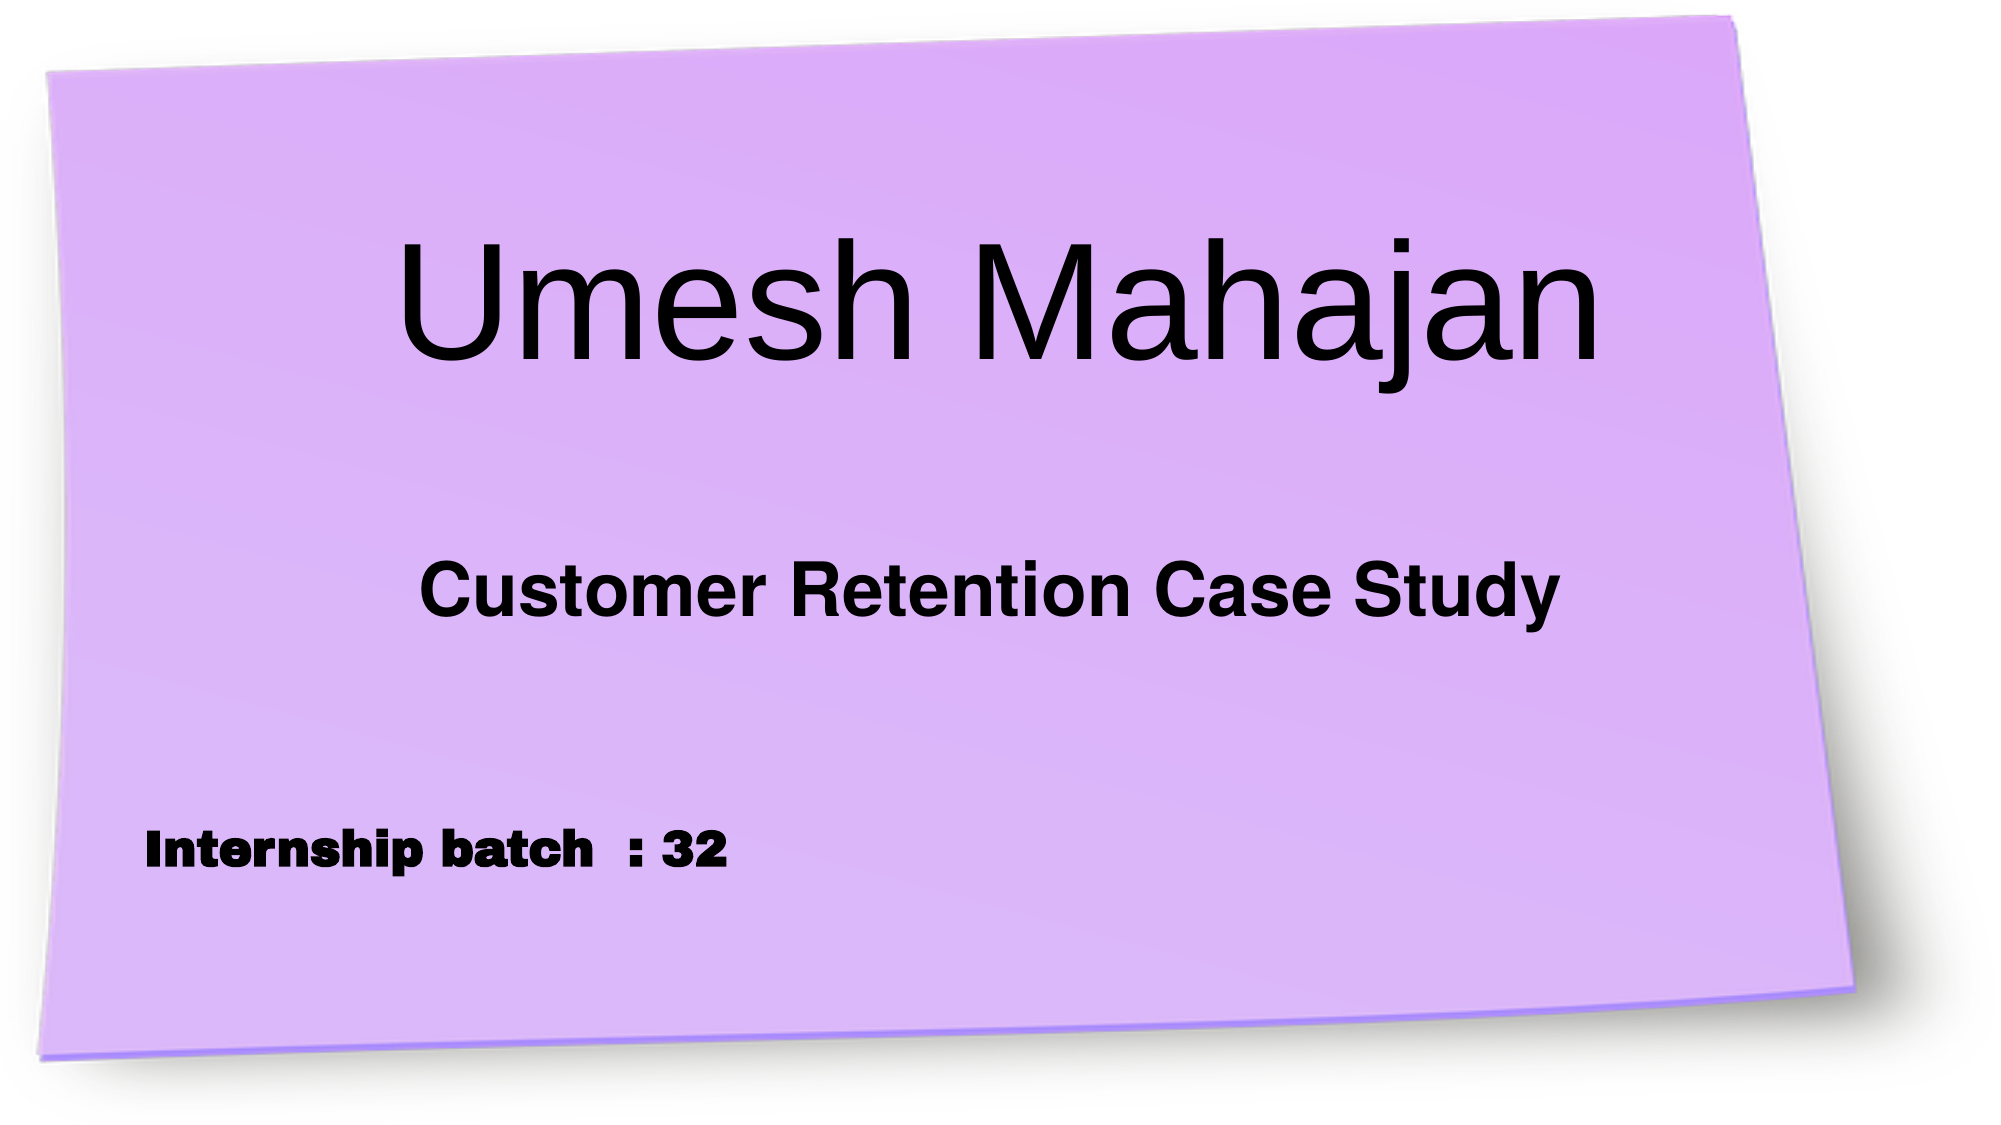

Umesh Mahajan
Customer Retention Case Study
Internship batch  : 32